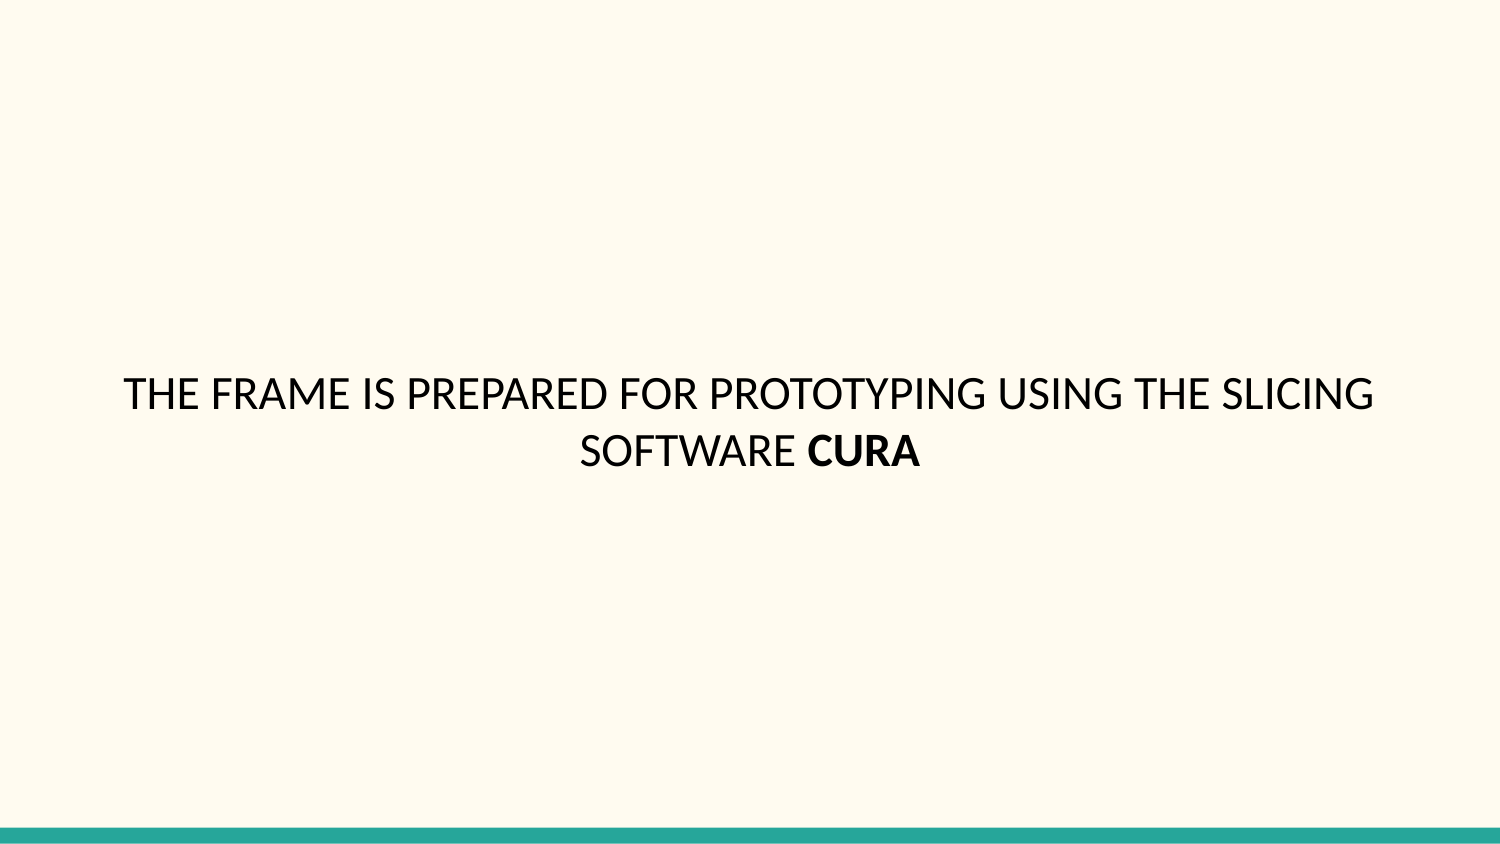

THE FRAME IS PREPARED FOR PROTOTYPING USING THE SLICING SOFTWARE CURA